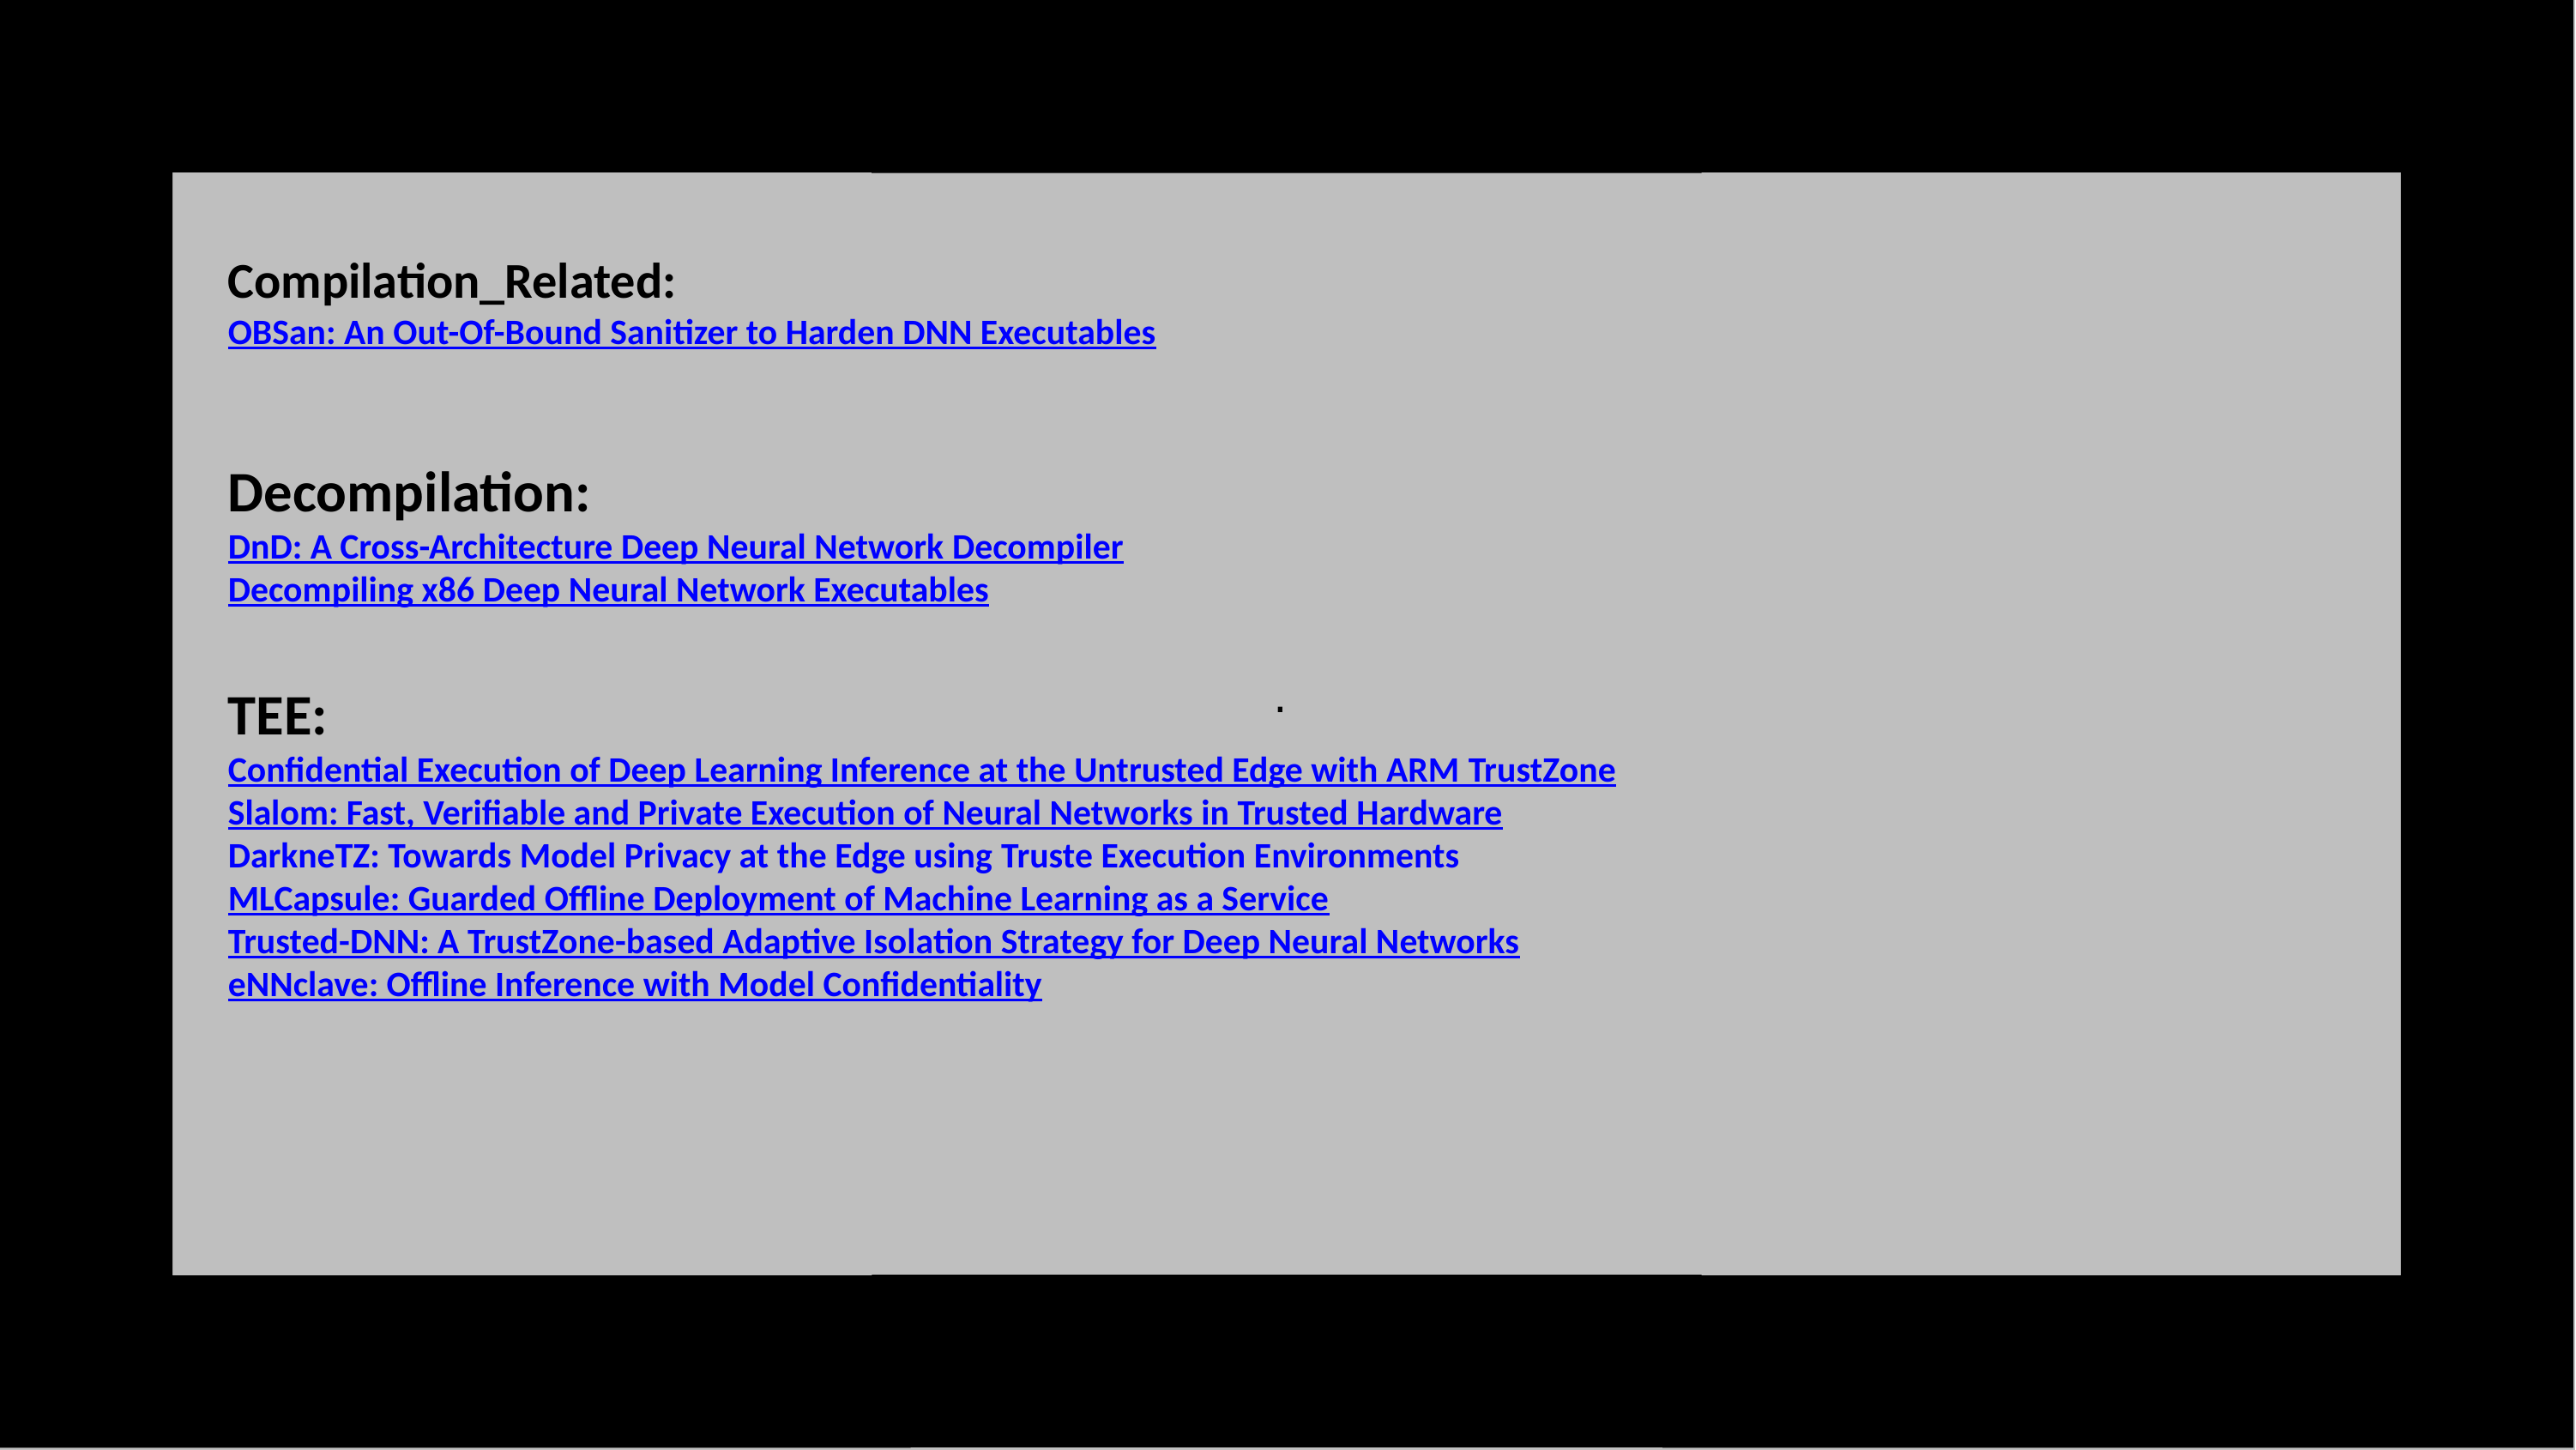

Compilation_Related:
OBSan: An Out-Of-Bound Sanitizer to Harden DNN Executables

Decompilation:
DnD: A Cross-Architecture Deep Neural Network Decompiler
Decompiling x86 Deep Neural Network Executables
TEE:
Confidential Execution of Deep Learning Inference at the Untrusted Edge with ARM TrustZone
Slalom: Fast, Verifiable and Private Execution of Neural Networks in Trusted Hardware
DarkneTZ: Towards Model Privacy at the Edge using Truste Execution Environments
MLCapsule: Guarded Offline Deployment of Machine Learning as a Service
Trusted-DNN: A TrustZone-based Adaptive Isolation Strategy for Deep Neural Networks
eNNclave: Offline Inference with Model Confidentiality

.